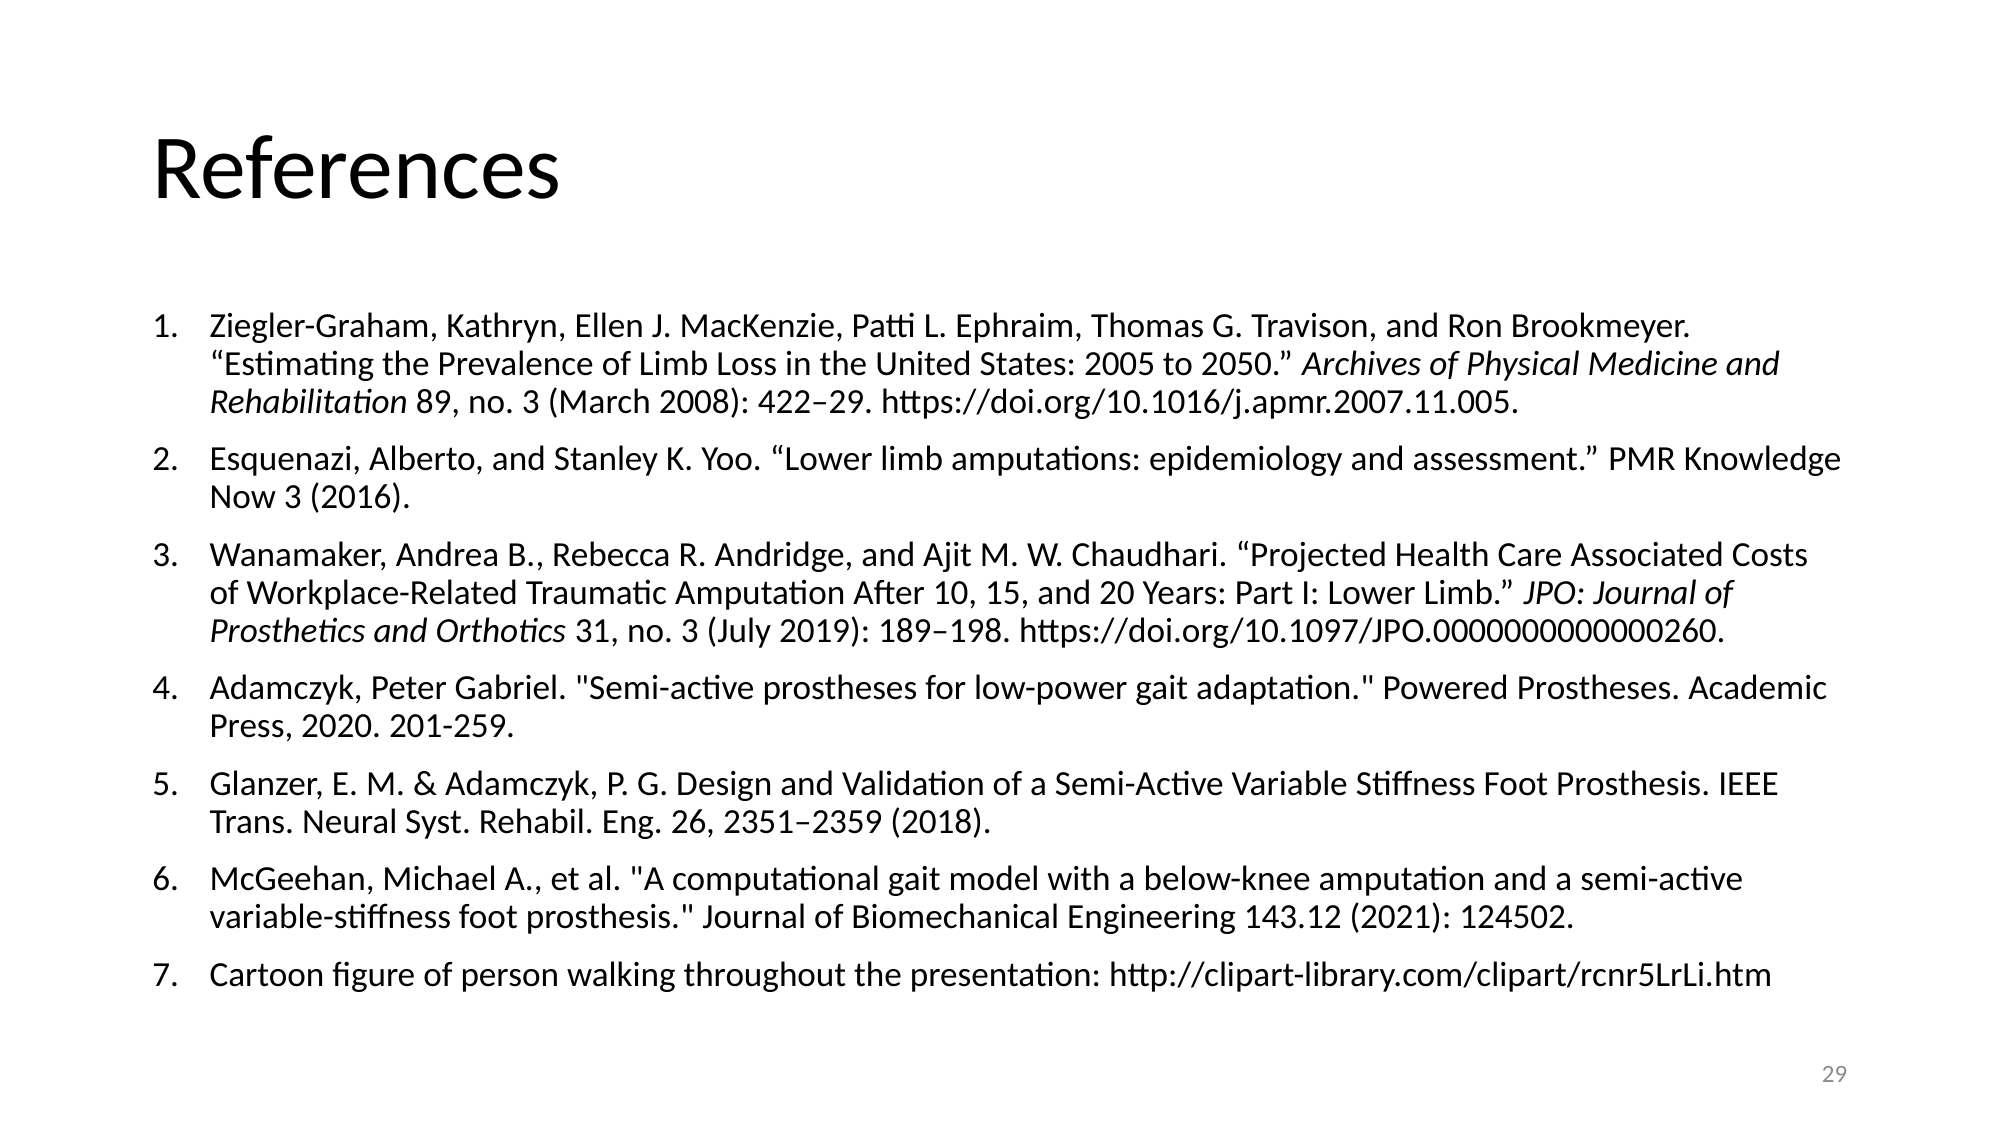

# References
Ziegler-Graham, Kathryn, Ellen J. MacKenzie, Patti L. Ephraim, Thomas G. Travison, and Ron Brookmeyer. “Estimating the Prevalence of Limb Loss in the United States: 2005 to 2050.” Archives of Physical Medicine and Rehabilitation 89, no. 3 (March 2008): 422–29. https://doi.org/10.1016/j.apmr.2007.11.005.
Esquenazi, Alberto, and Stanley K. Yoo. “Lower limb amputations: epidemiology and assessment.” PMR Knowledge Now 3 (2016).
Wanamaker, Andrea B., Rebecca R. Andridge, and Ajit M. W. Chaudhari. “Projected Health Care Associated Costs of Workplace-Related Traumatic Amputation After 10, 15, and 20 Years: Part I: Lower Limb.” JPO: Journal of Prosthetics and Orthotics 31, no. 3 (July 2019): 189–198. https://doi.org/10.1097/JPO.0000000000000260.
Adamczyk, Peter Gabriel. "Semi-active prostheses for low-power gait adaptation." Powered Prostheses. Academic Press, 2020. 201-259.
Glanzer, E. M. & Adamczyk, P. G. Design and Validation of a Semi-Active Variable Stiffness Foot Prosthesis. IEEE Trans. Neural Syst. Rehabil. Eng. 26, 2351–2359 (2018).
McGeehan, Michael A., et al. "A computational gait model with a below-knee amputation and a semi-active variable-stiffness foot prosthesis." Journal of Biomechanical Engineering 143.12 (2021): 124502.
Cartoon figure of person walking throughout the presentation: http://clipart-library.com/clipart/rcnr5LrLi.htm

29